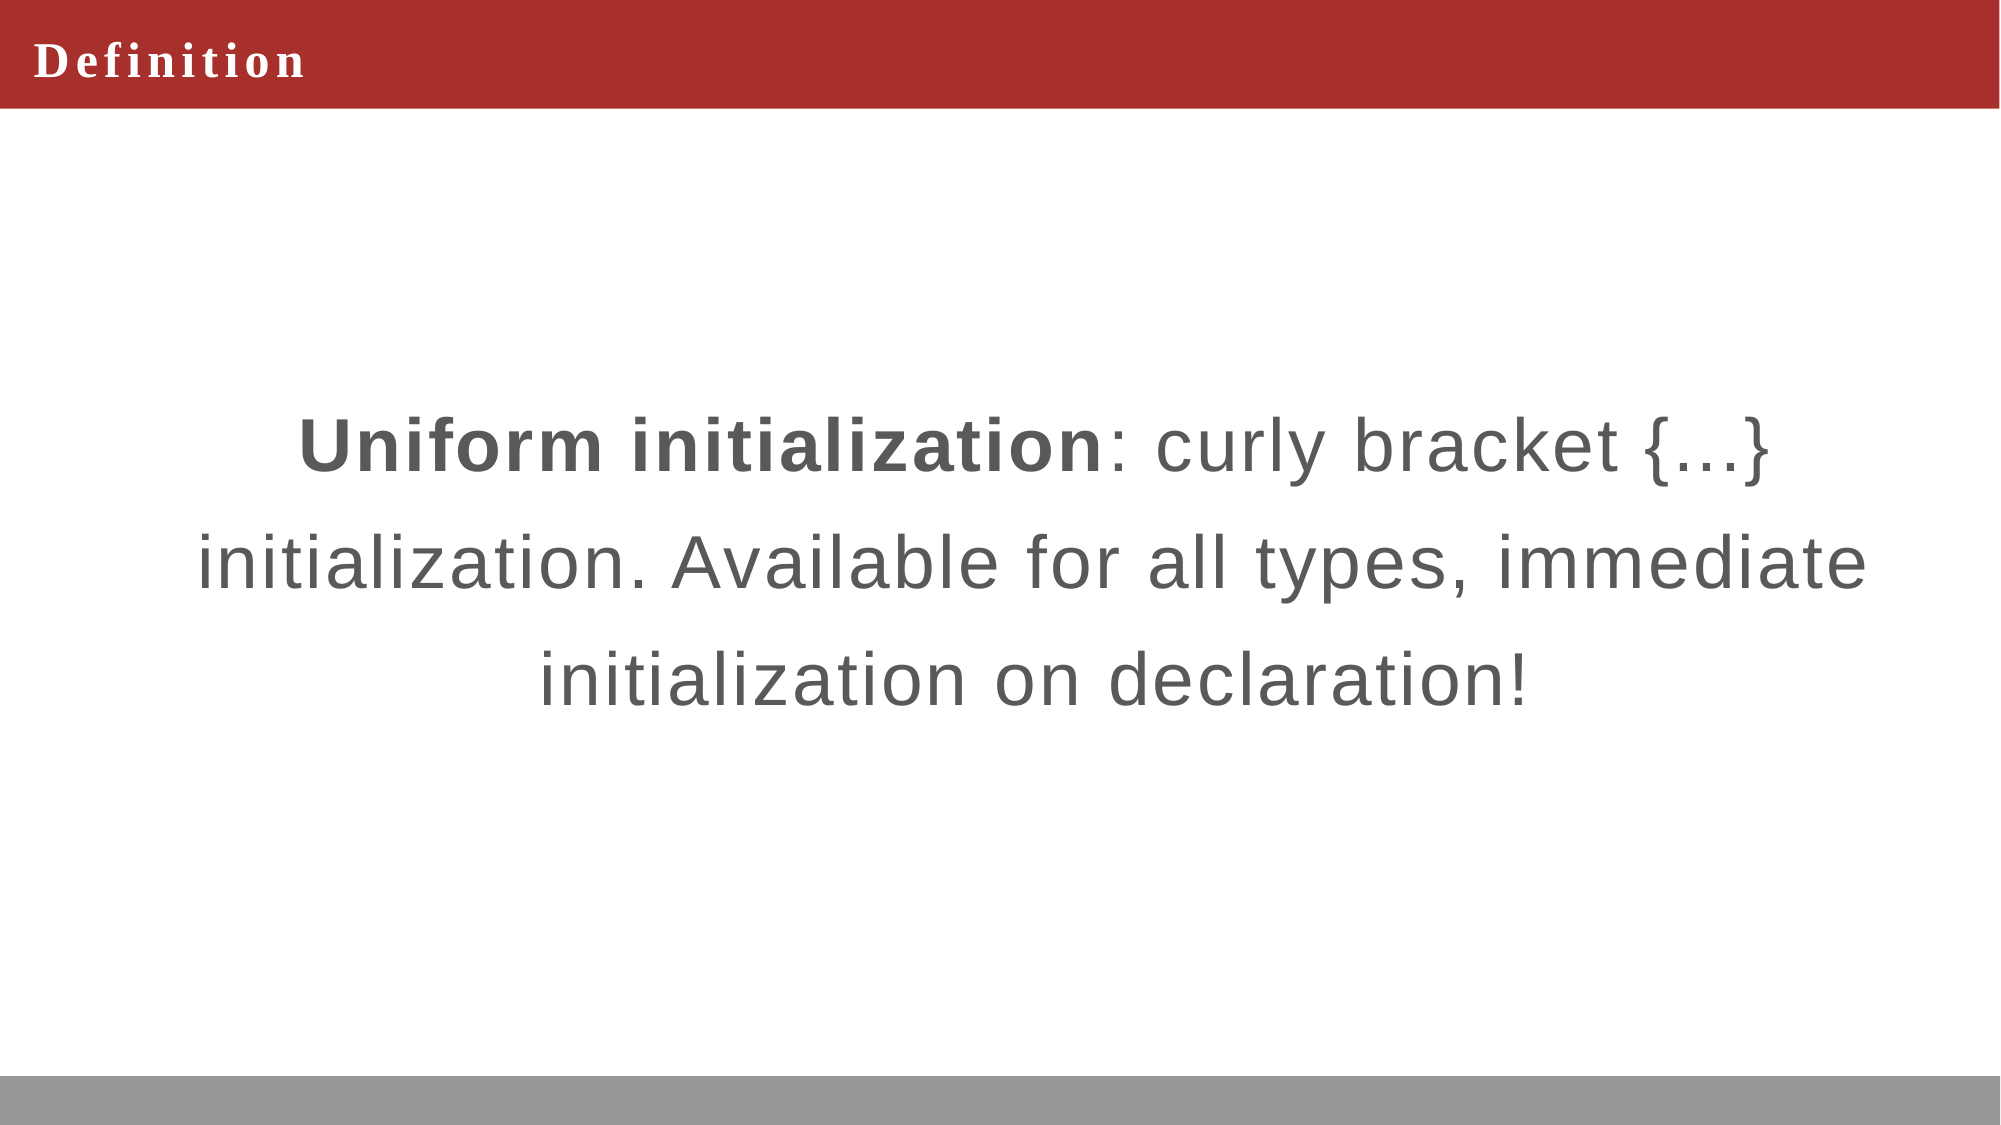

# Definition
Uniform initialization: curly bracket {...} initialization. Available for all types, immediate initialization on declaration!
8